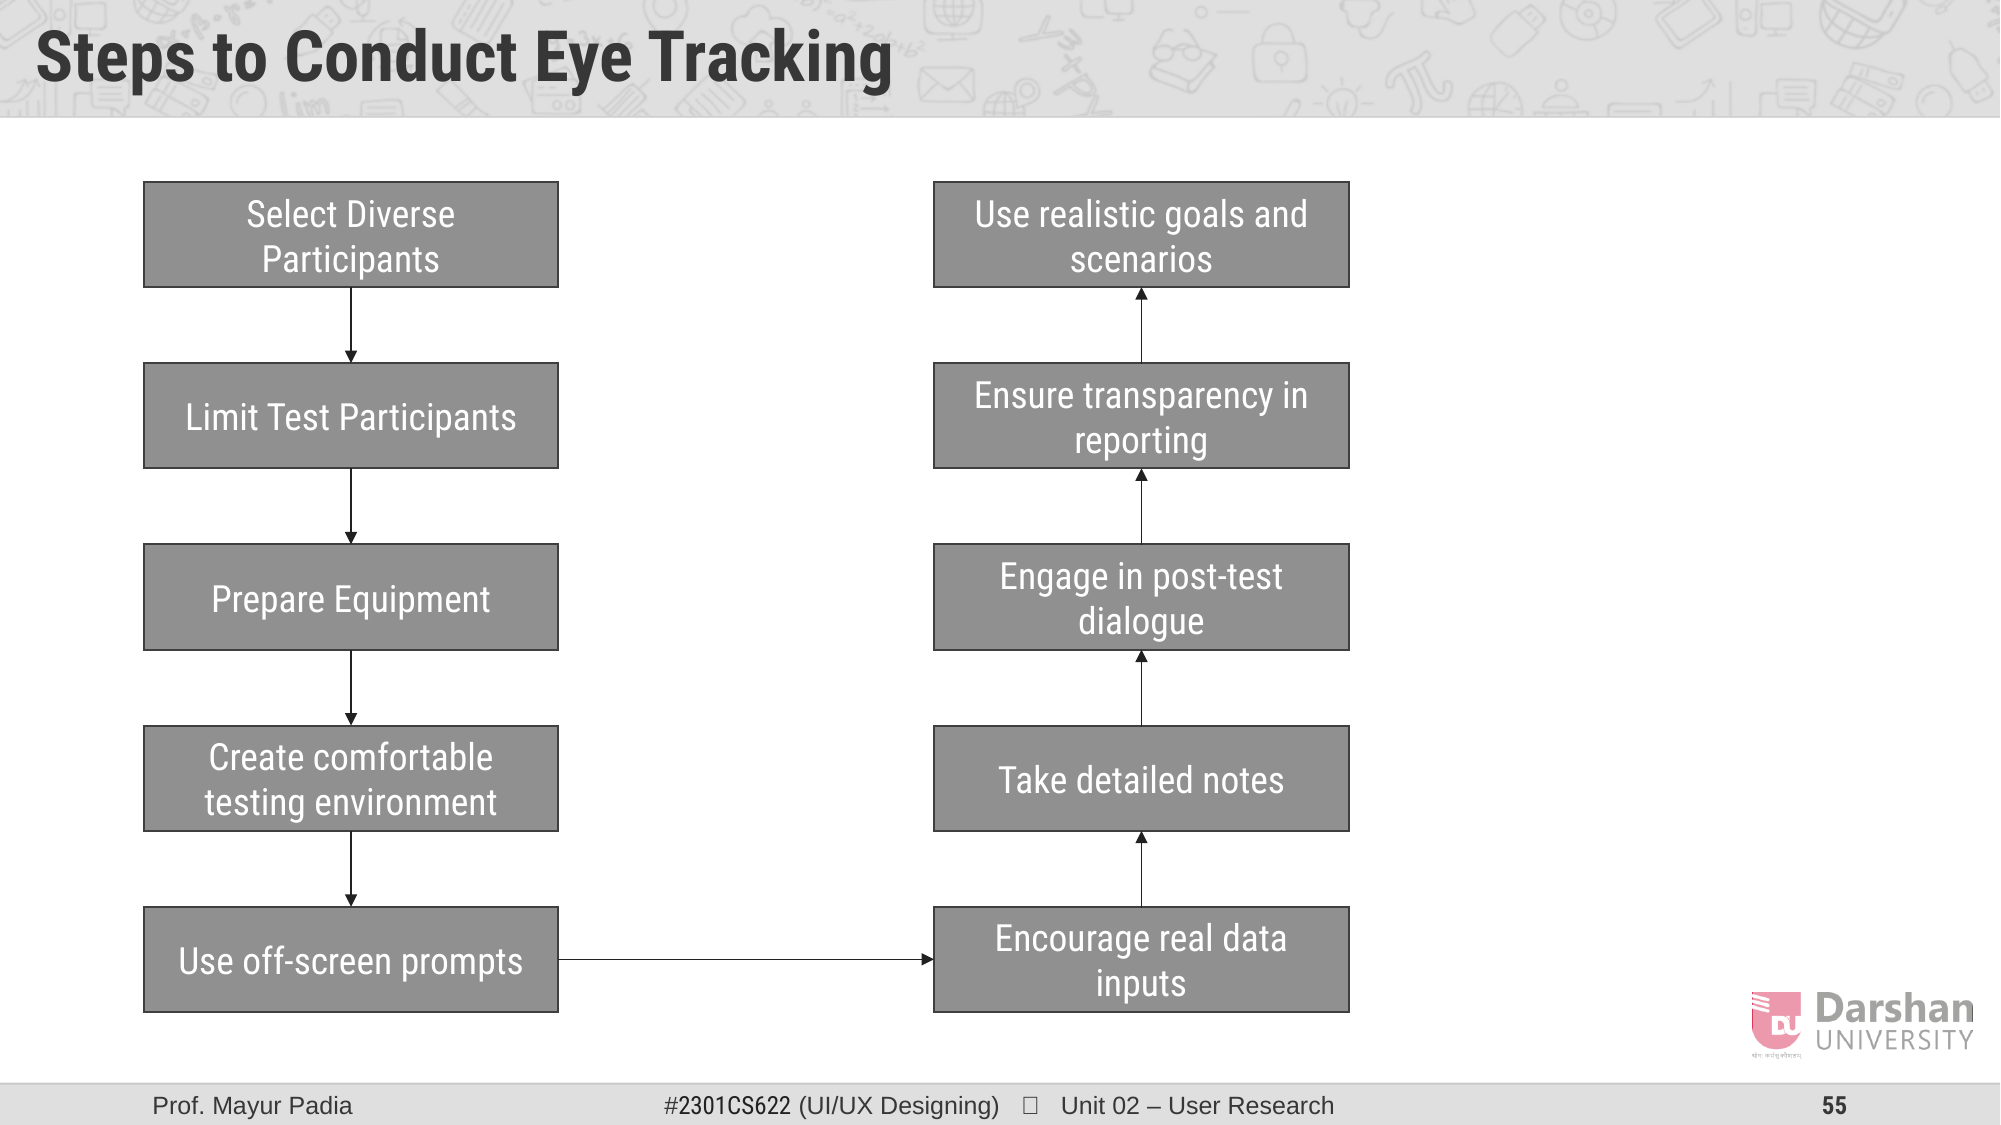

# Steps to Conduct Eye Tracking
Select Diverse Participants
Use realistic goals and scenarios
Limit Test Participants
Ensure transparency in reporting
Prepare Equipment
Engage in post-test dialogue
Create comfortable testing environment
Take detailed notes
Use off-screen prompts
Encourage real data inputs